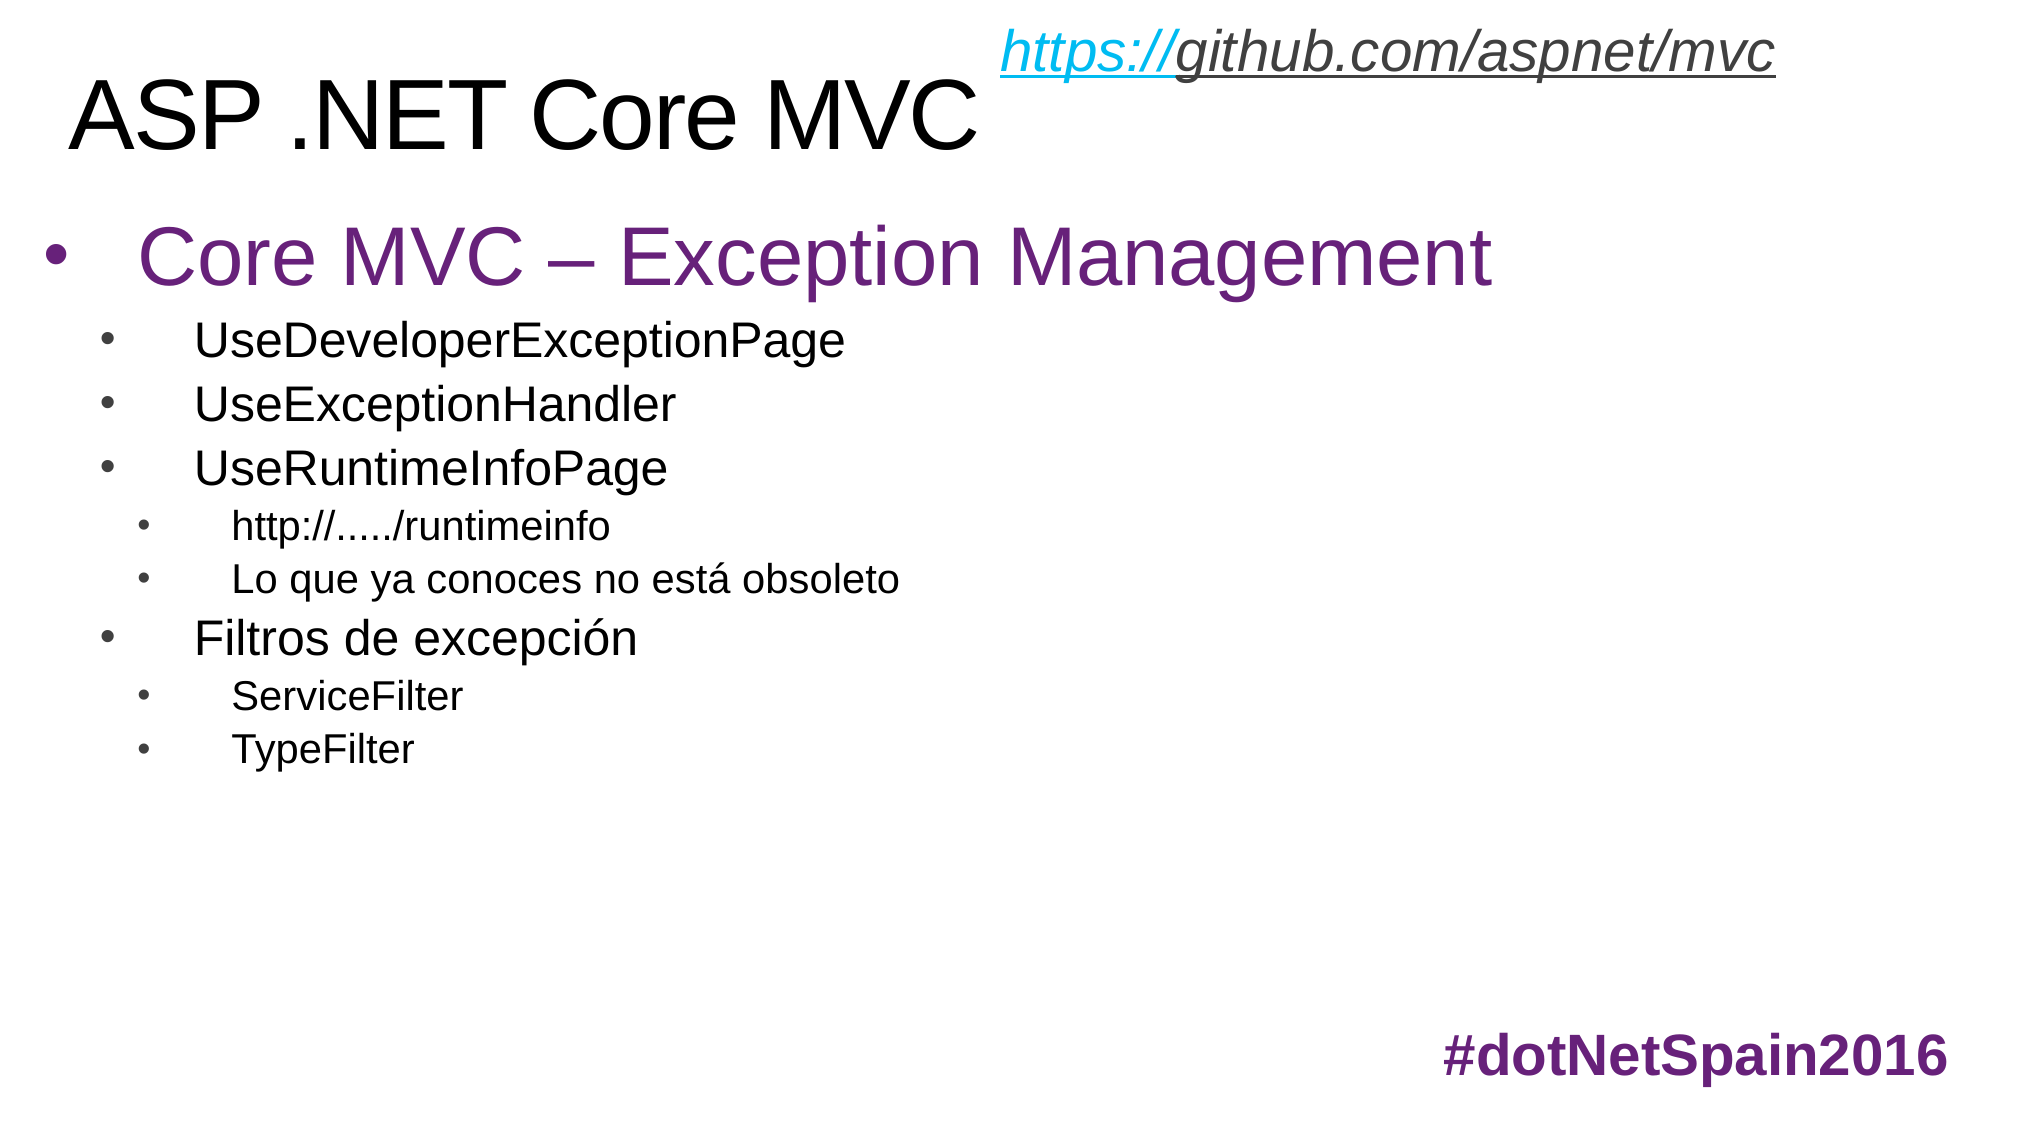

https://github.com/aspnet/mvc
# ASP .NET Core MVC
Core MVC – Exception Management
UseDeveloperExceptionPage
UseExceptionHandler
UseRuntimeInfoPage
http://...../runtimeinfo
Lo que ya conoces no está obsoleto
Filtros de excepción
ServiceFilter
TypeFilter